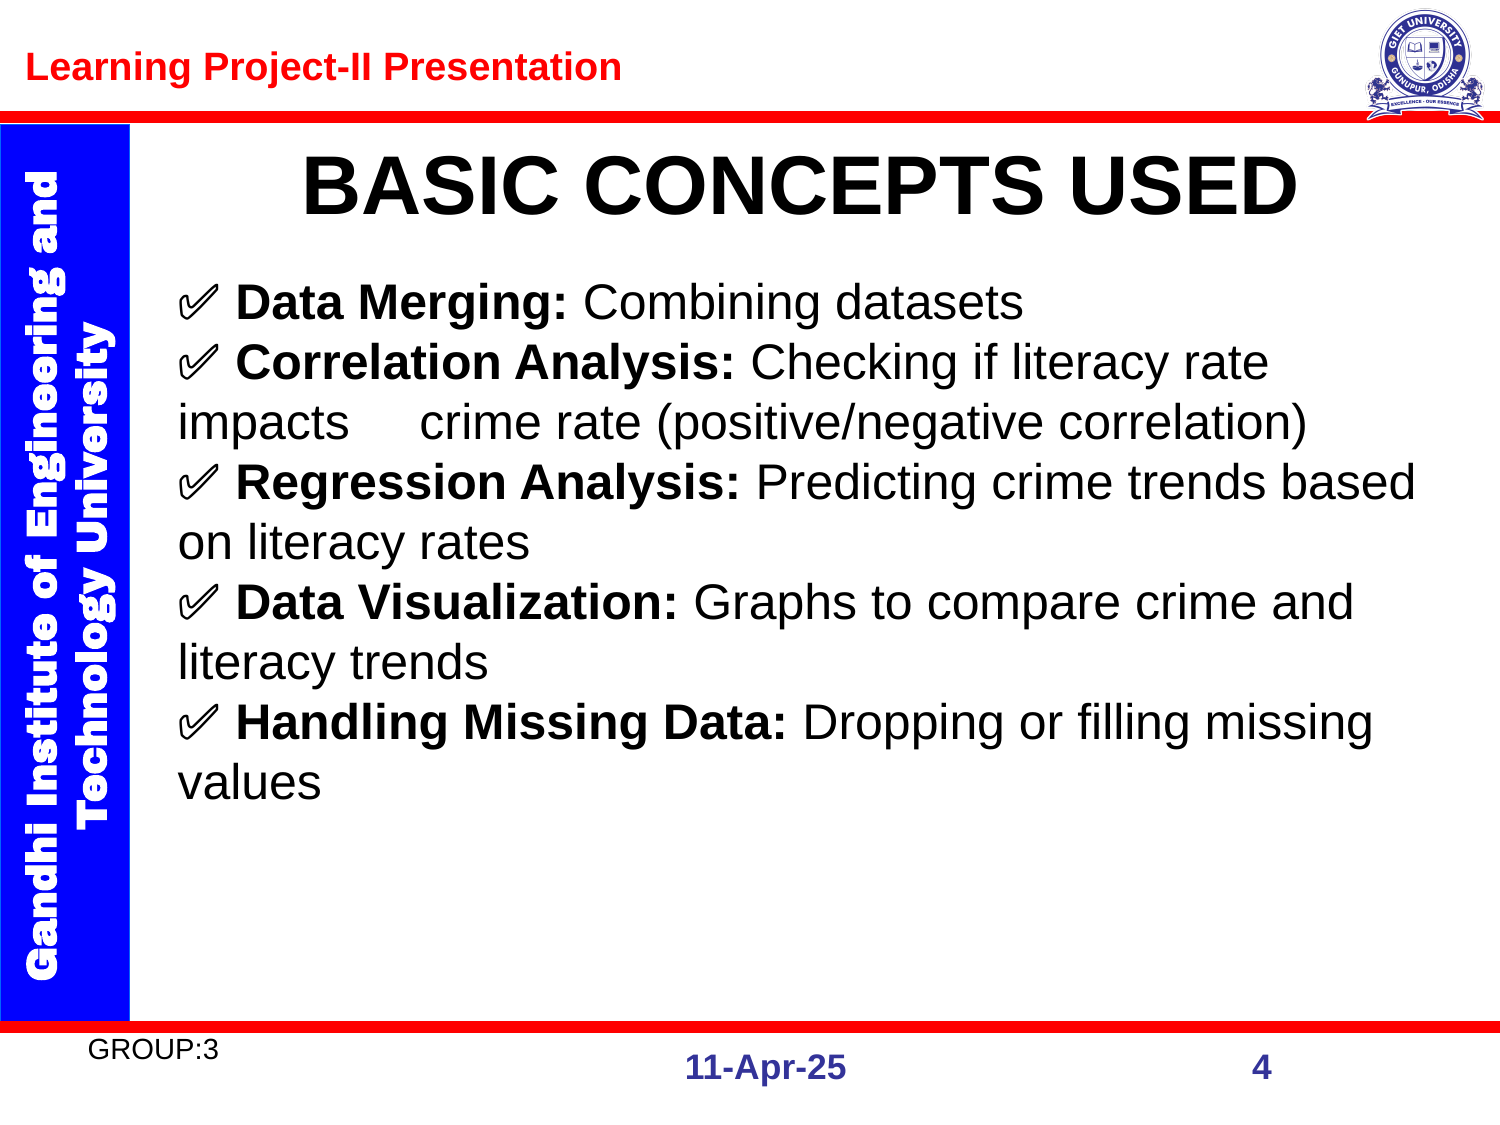

# BASIC CONCEPTS USED
✅ Data Merging: Combining datasets
✅ Correlation Analysis: Checking if literacy rate impacts     crime rate (positive/negative correlation)
✅ Regression Analysis: Predicting crime trends based on literacy rates
✅ Data Visualization: Graphs to compare crime and literacy trends
✅ Handling Missing Data: Dropping or filling missing values

GROUP:3